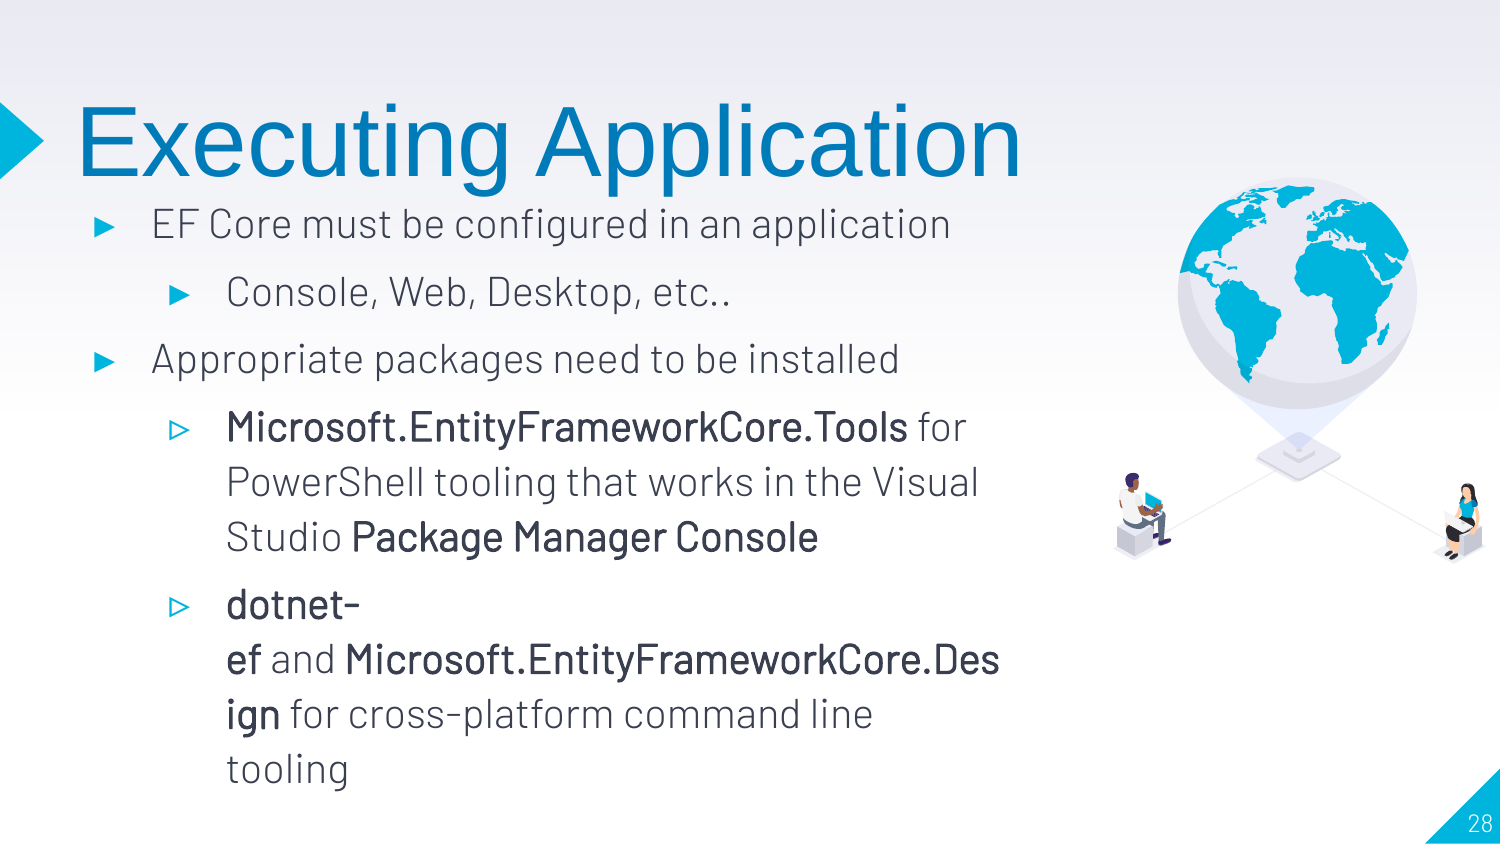

# Executing Application

EF Core must be configured in an application
Console, Web, Desktop, etc..
Appropriate packages need to be installed
Microsoft.EntityFrameworkCore.Tools for PowerShell tooling that works in the Visual Studio Package Manager Console
dotnet-ef and Microsoft.EntityFrameworkCore.Design for cross-platform command line tooling

28